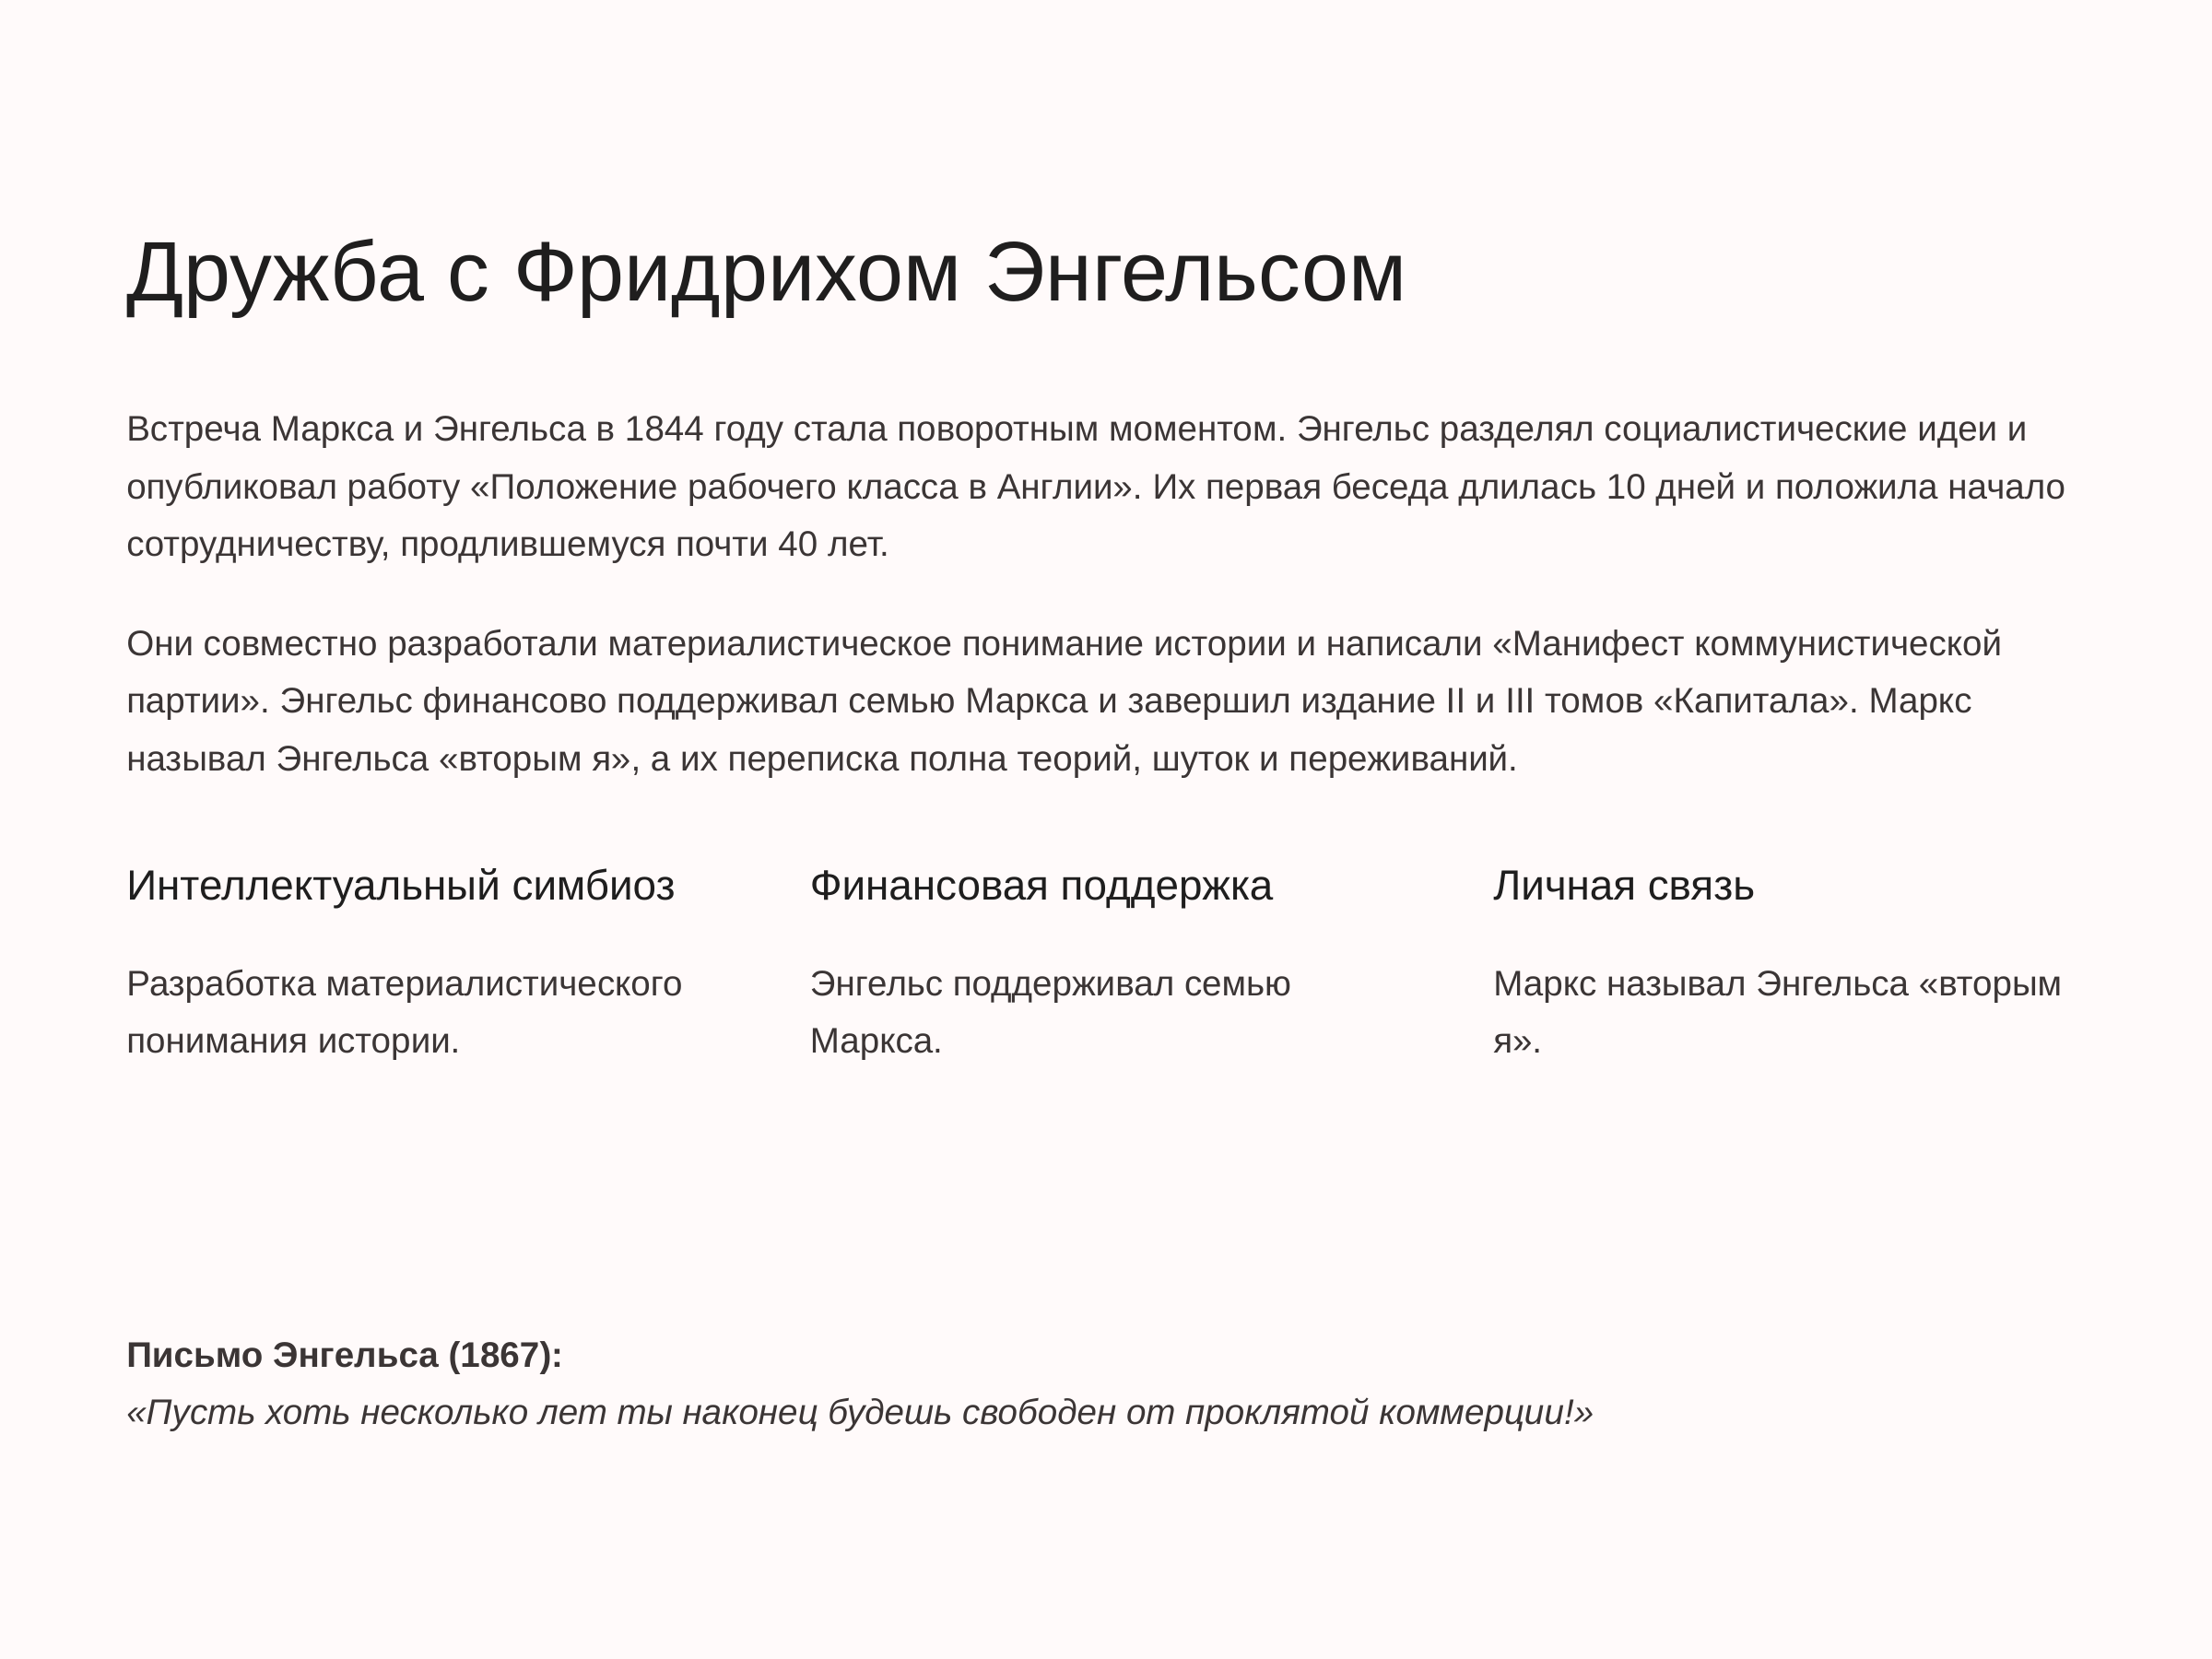

Дружба с Фридрихом Энгельсом
Встреча Маркса и Энгельса в 1844 году стала поворотным моментом. Энгельс разделял социалистические идеи и опубликовал работу «Положение рабочего класса в Англии». Их первая беседа длилась 10 дней и положила начало сотрудничеству, продлившемуся почти 40 лет.
Они совместно разработали материалистическое понимание истории и написали «Манифест коммунистической партии». Энгельс финансово поддерживал семью Маркса и завершил издание II и III томов «Капитала». Маркс называл Энгельса «вторым я», а их переписка полна теорий, шуток и переживаний.
Интеллектуальный симбиоз
Финансовая поддержка
Личная связь
Разработка материалистического понимания истории.
Энгельс поддерживал семью Маркса.
Маркс называл Энгельса «вторым я».

Письмо Энгельса (1867):
«Пусть хоть несколько лет ты наконец будешь свободен от проклятой коммерции!»